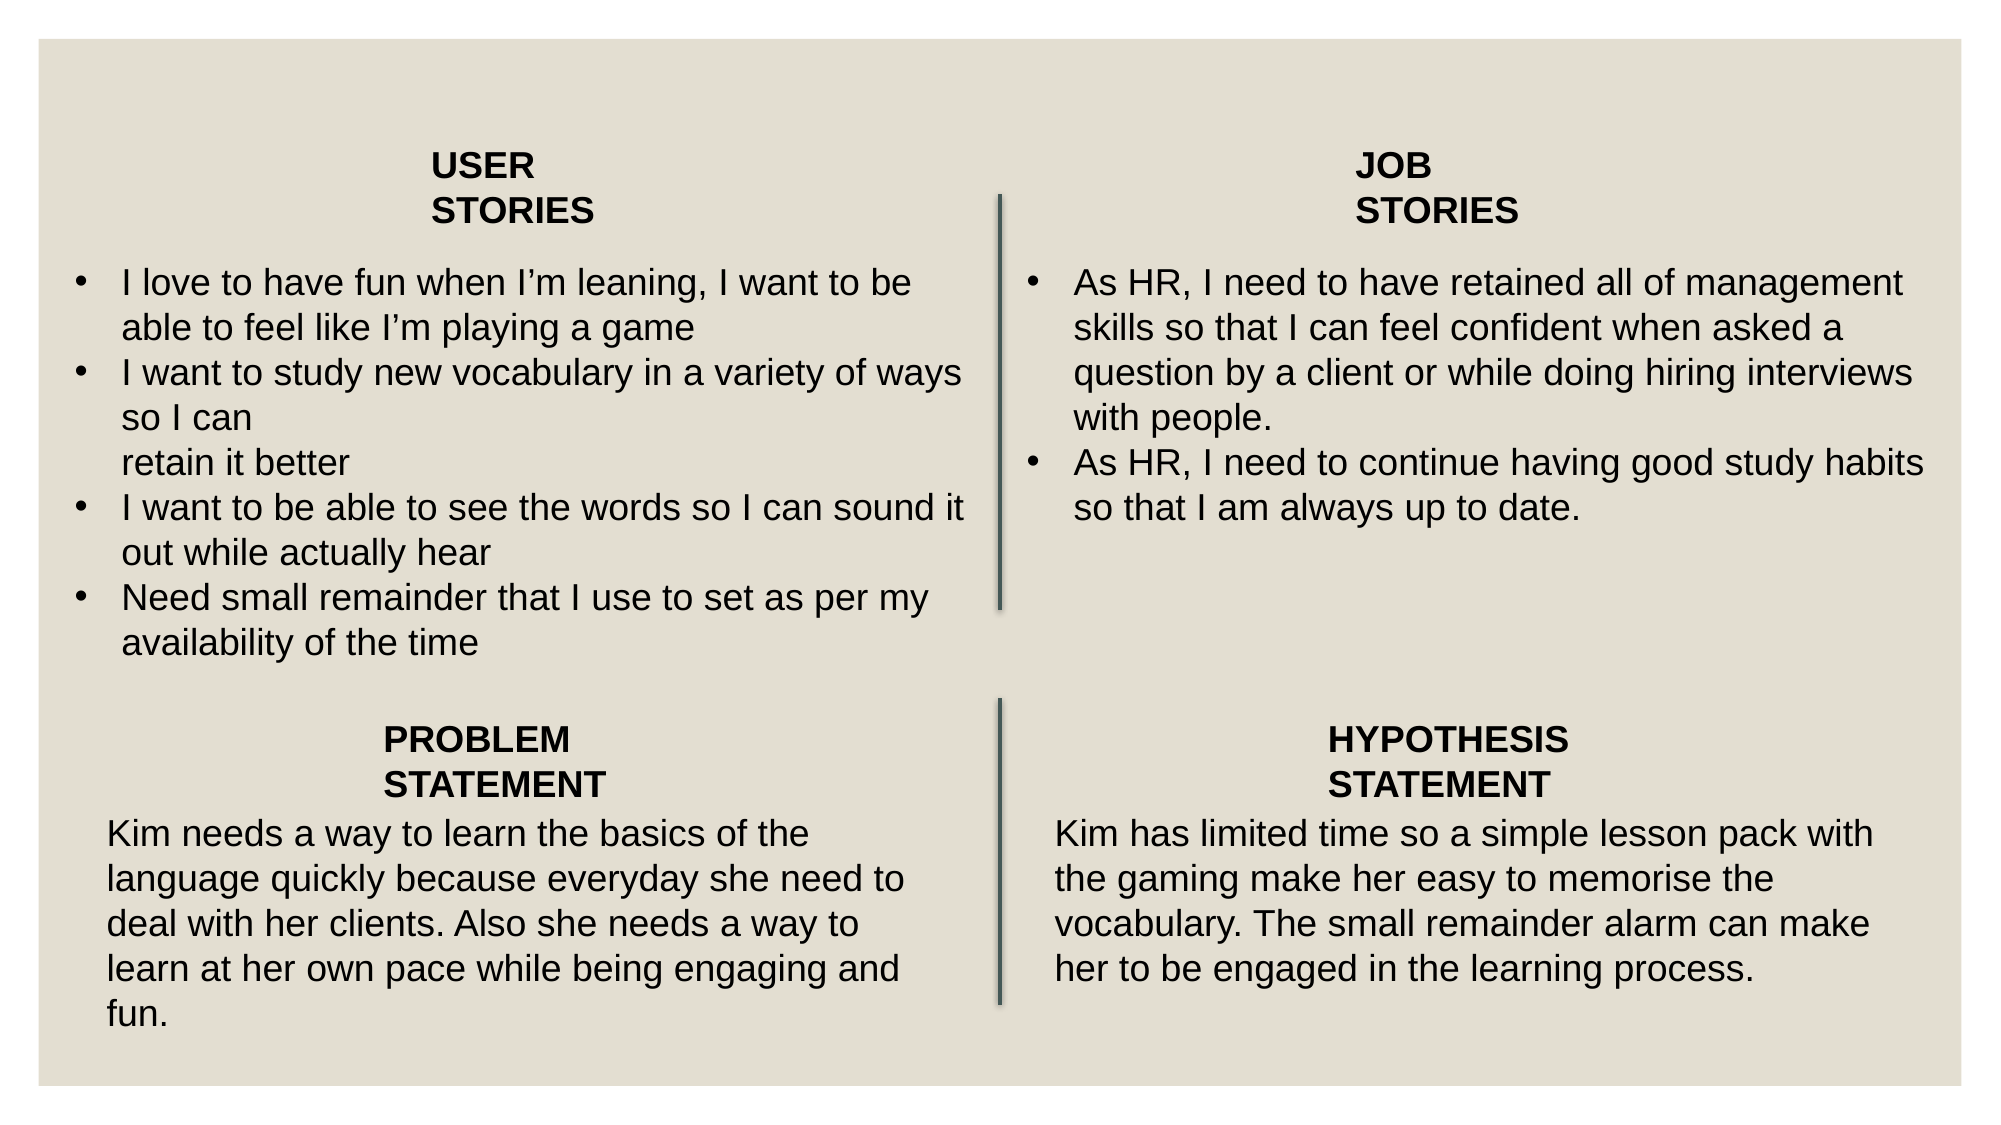

USER STORIES
JOB STORIES
I love to have fun when I’m leaning, I want to be able to feel like I’m playing a game
I want to study new vocabulary in a variety of ways so I can
retain it better
I want to be able to see the words so I can sound it out while actually hear
Need small remainder that I use to set as per my availability of the time

As HR, I need to have retained all of management skills so that I can feel confident when asked a question by a client or while doing hiring interviews with people.
As HR, I need to continue having good study habits so that I am always up to date.
PROBLEM STATEMENT
HYPOTHESIS STATEMENT
Kim needs a way to learn the basics of the language quickly because everyday she need to deal with her clients. Also she needs a way to learn at her own pace while being engaging and fun.
Kim has limited time so a simple lesson pack with the gaming make her easy to memorise the vocabulary. The small remainder alarm can make her to be engaged in the learning process.